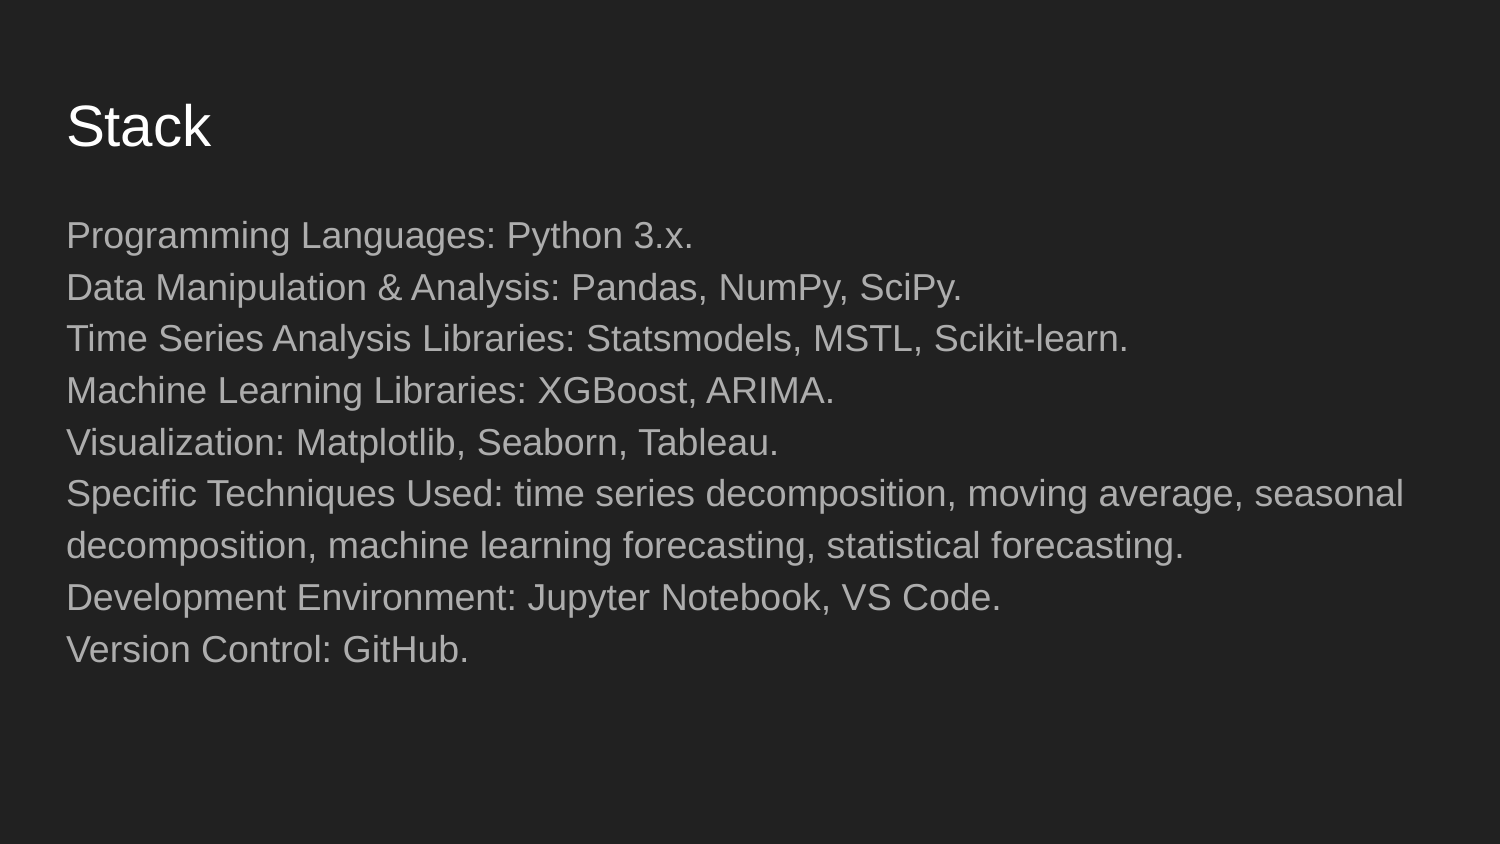

# Stack
Programming Languages: Python 3.x.
Data Manipulation & Analysis: Pandas, NumPy, SciPy.
Time Series Analysis Libraries: Statsmodels, MSTL, Scikit-learn.
Machine Learning Libraries: XGBoost, ARIMA.
Visualization: Matplotlib, Seaborn, Tableau.
Specific Techniques Used: time series decomposition, moving average, seasonal decomposition, machine learning forecasting, statistical forecasting.
Development Environment: Jupyter Notebook, VS Code.
Version Control: GitHub.